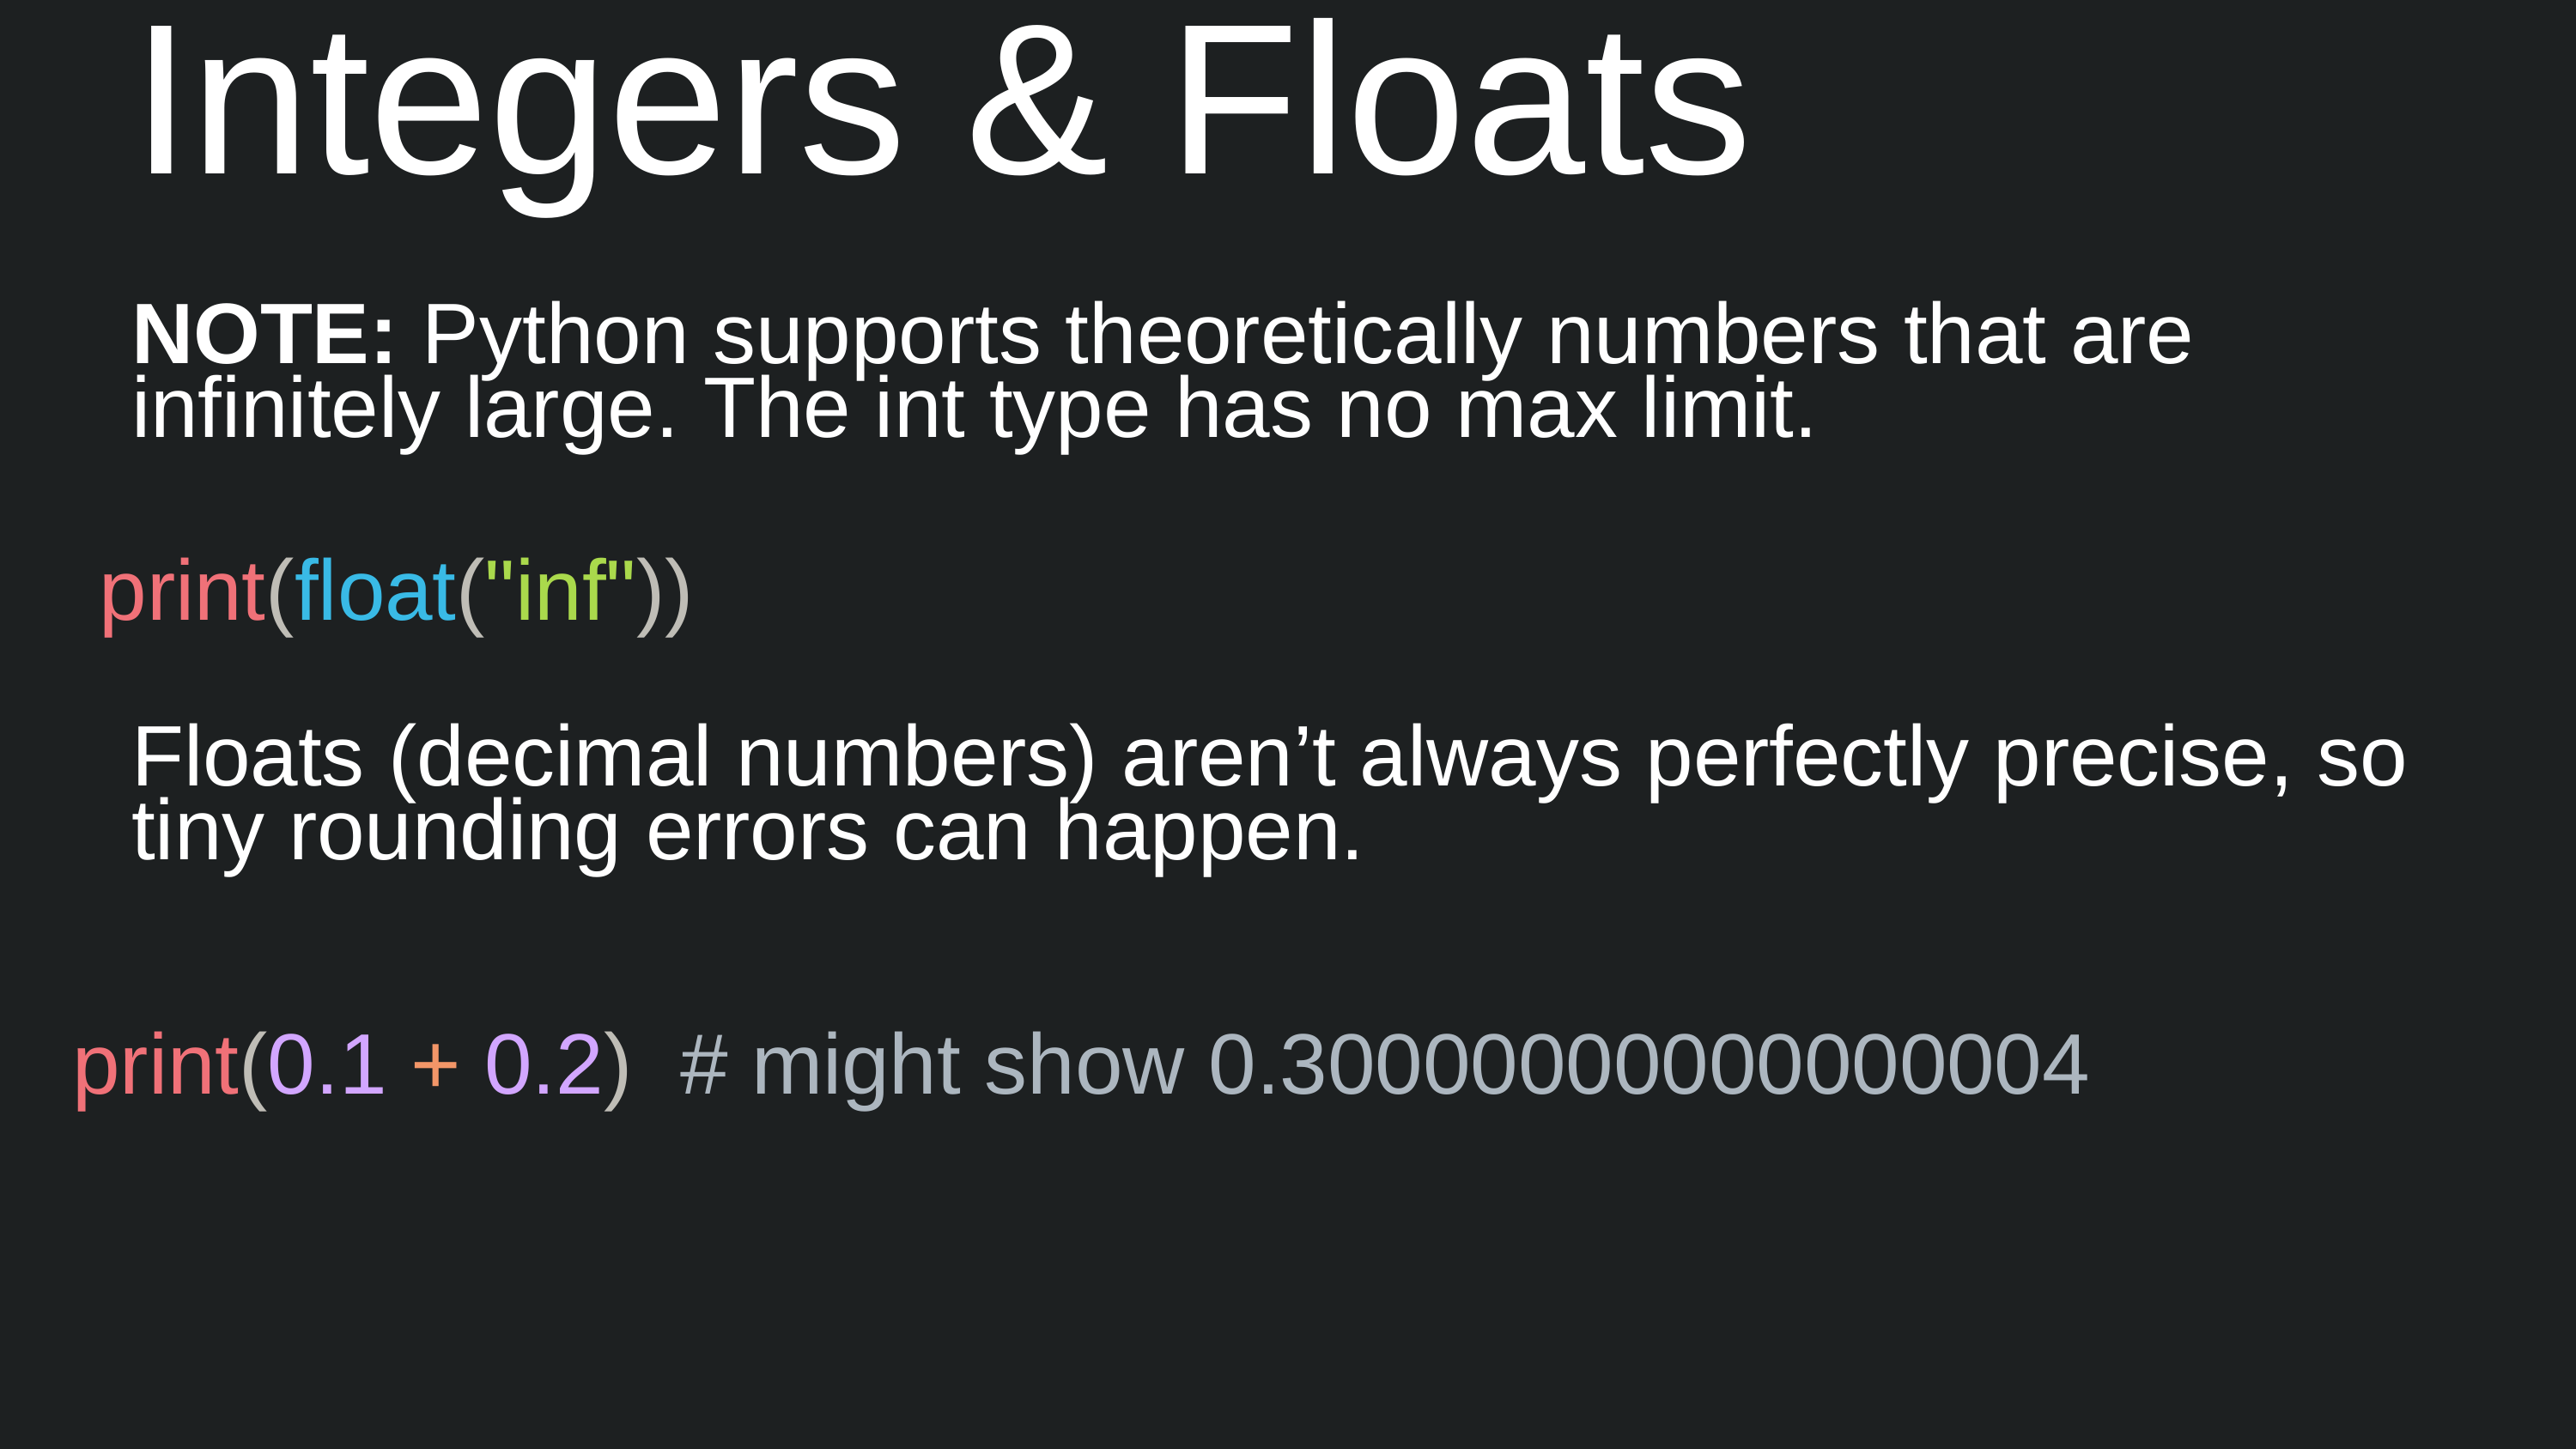

Integers & Floats
NOTE: Python supports theoretically numbers that are infinitely large. The int type has no max limit.
print(float("inf"))

Floats (decimal numbers) aren’t always perfectly precise, so tiny rounding errors can happen.
print(0.1 + 0.2)  # might show 0.30000000000000004